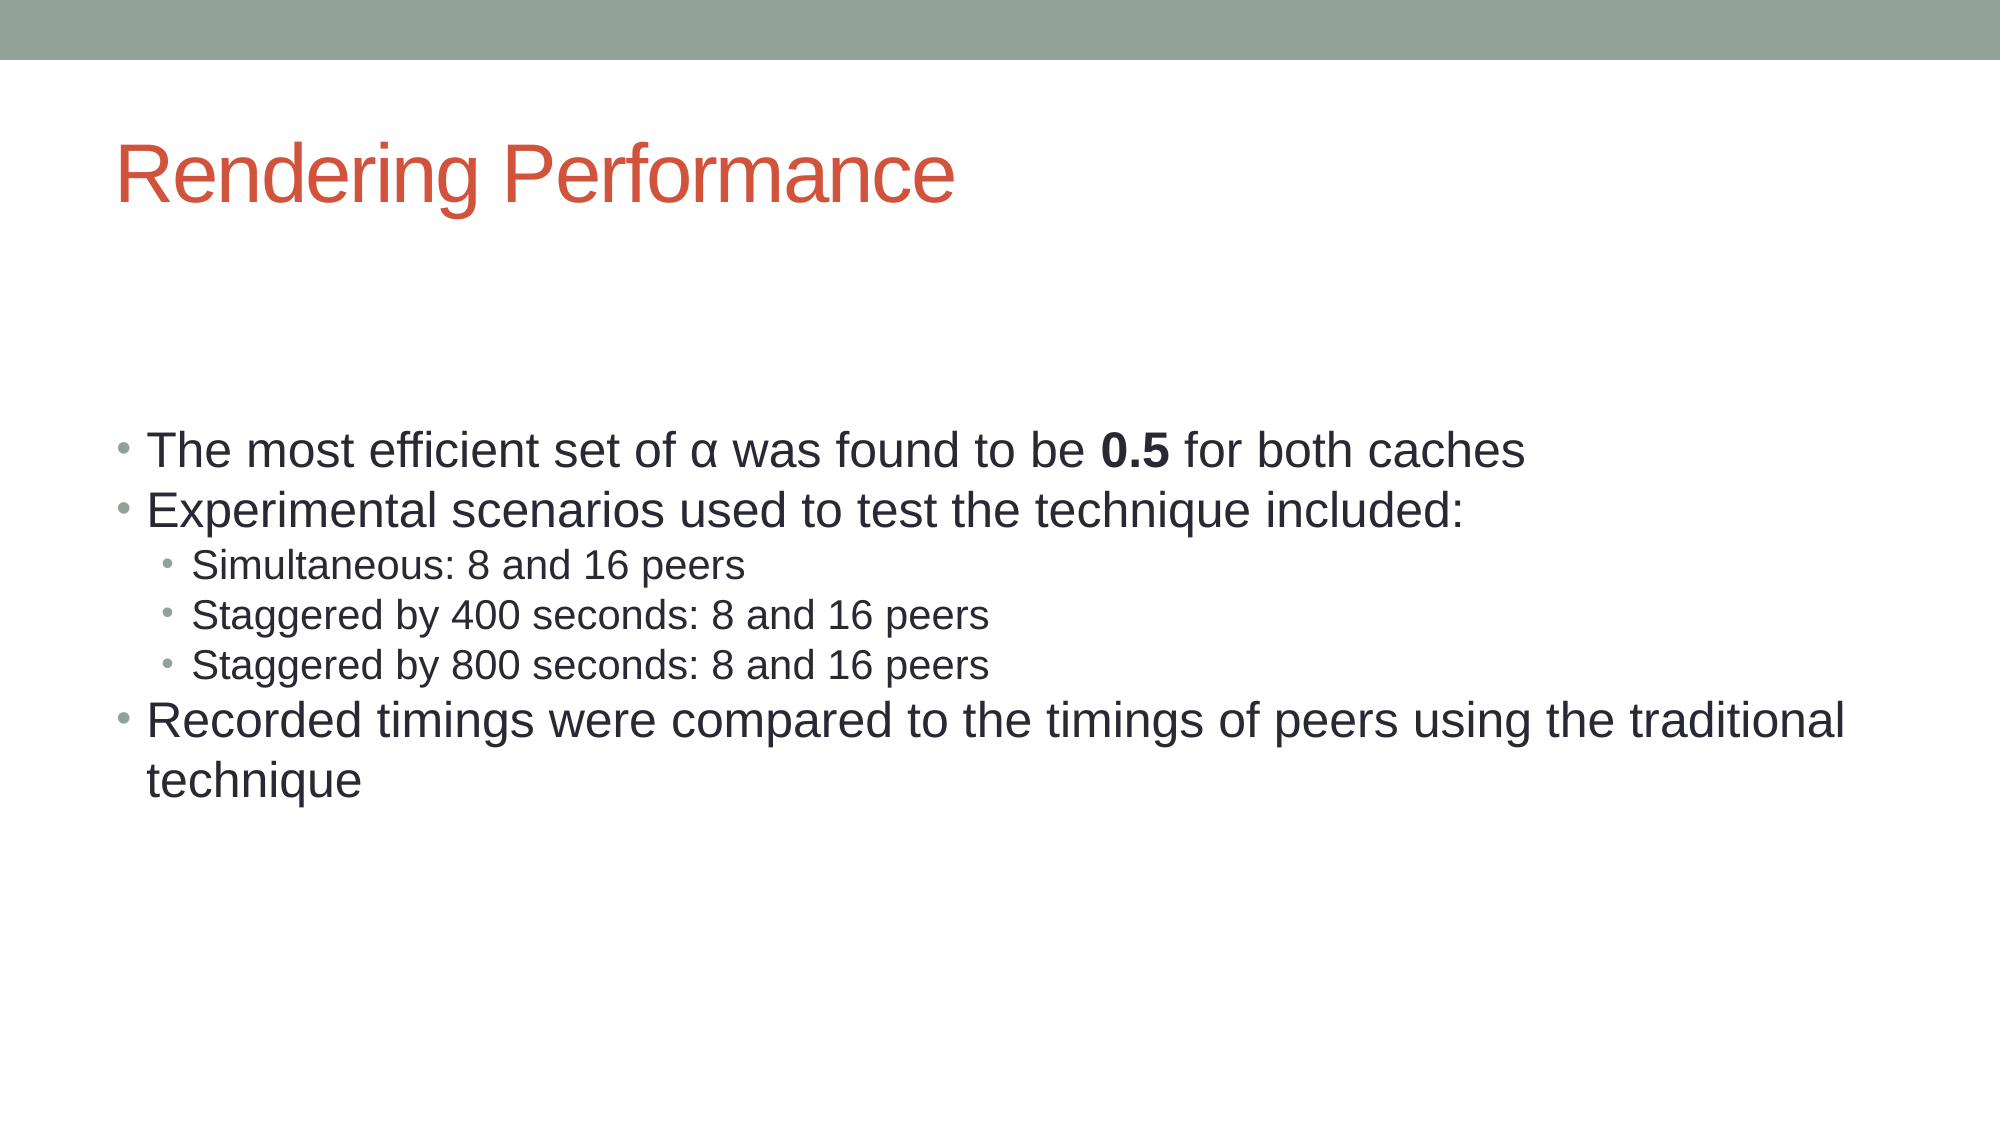

Rendering Performance
The most efficient set of α was found to be 0.5 for both caches
Experimental scenarios used to test the technique included:
Simultaneous: 8 and 16 peers
Staggered by 400 seconds: 8 and 16 peers
Staggered by 800 seconds: 8 and 16 peers
Recorded timings were compared to the timings of peers using the traditional technique